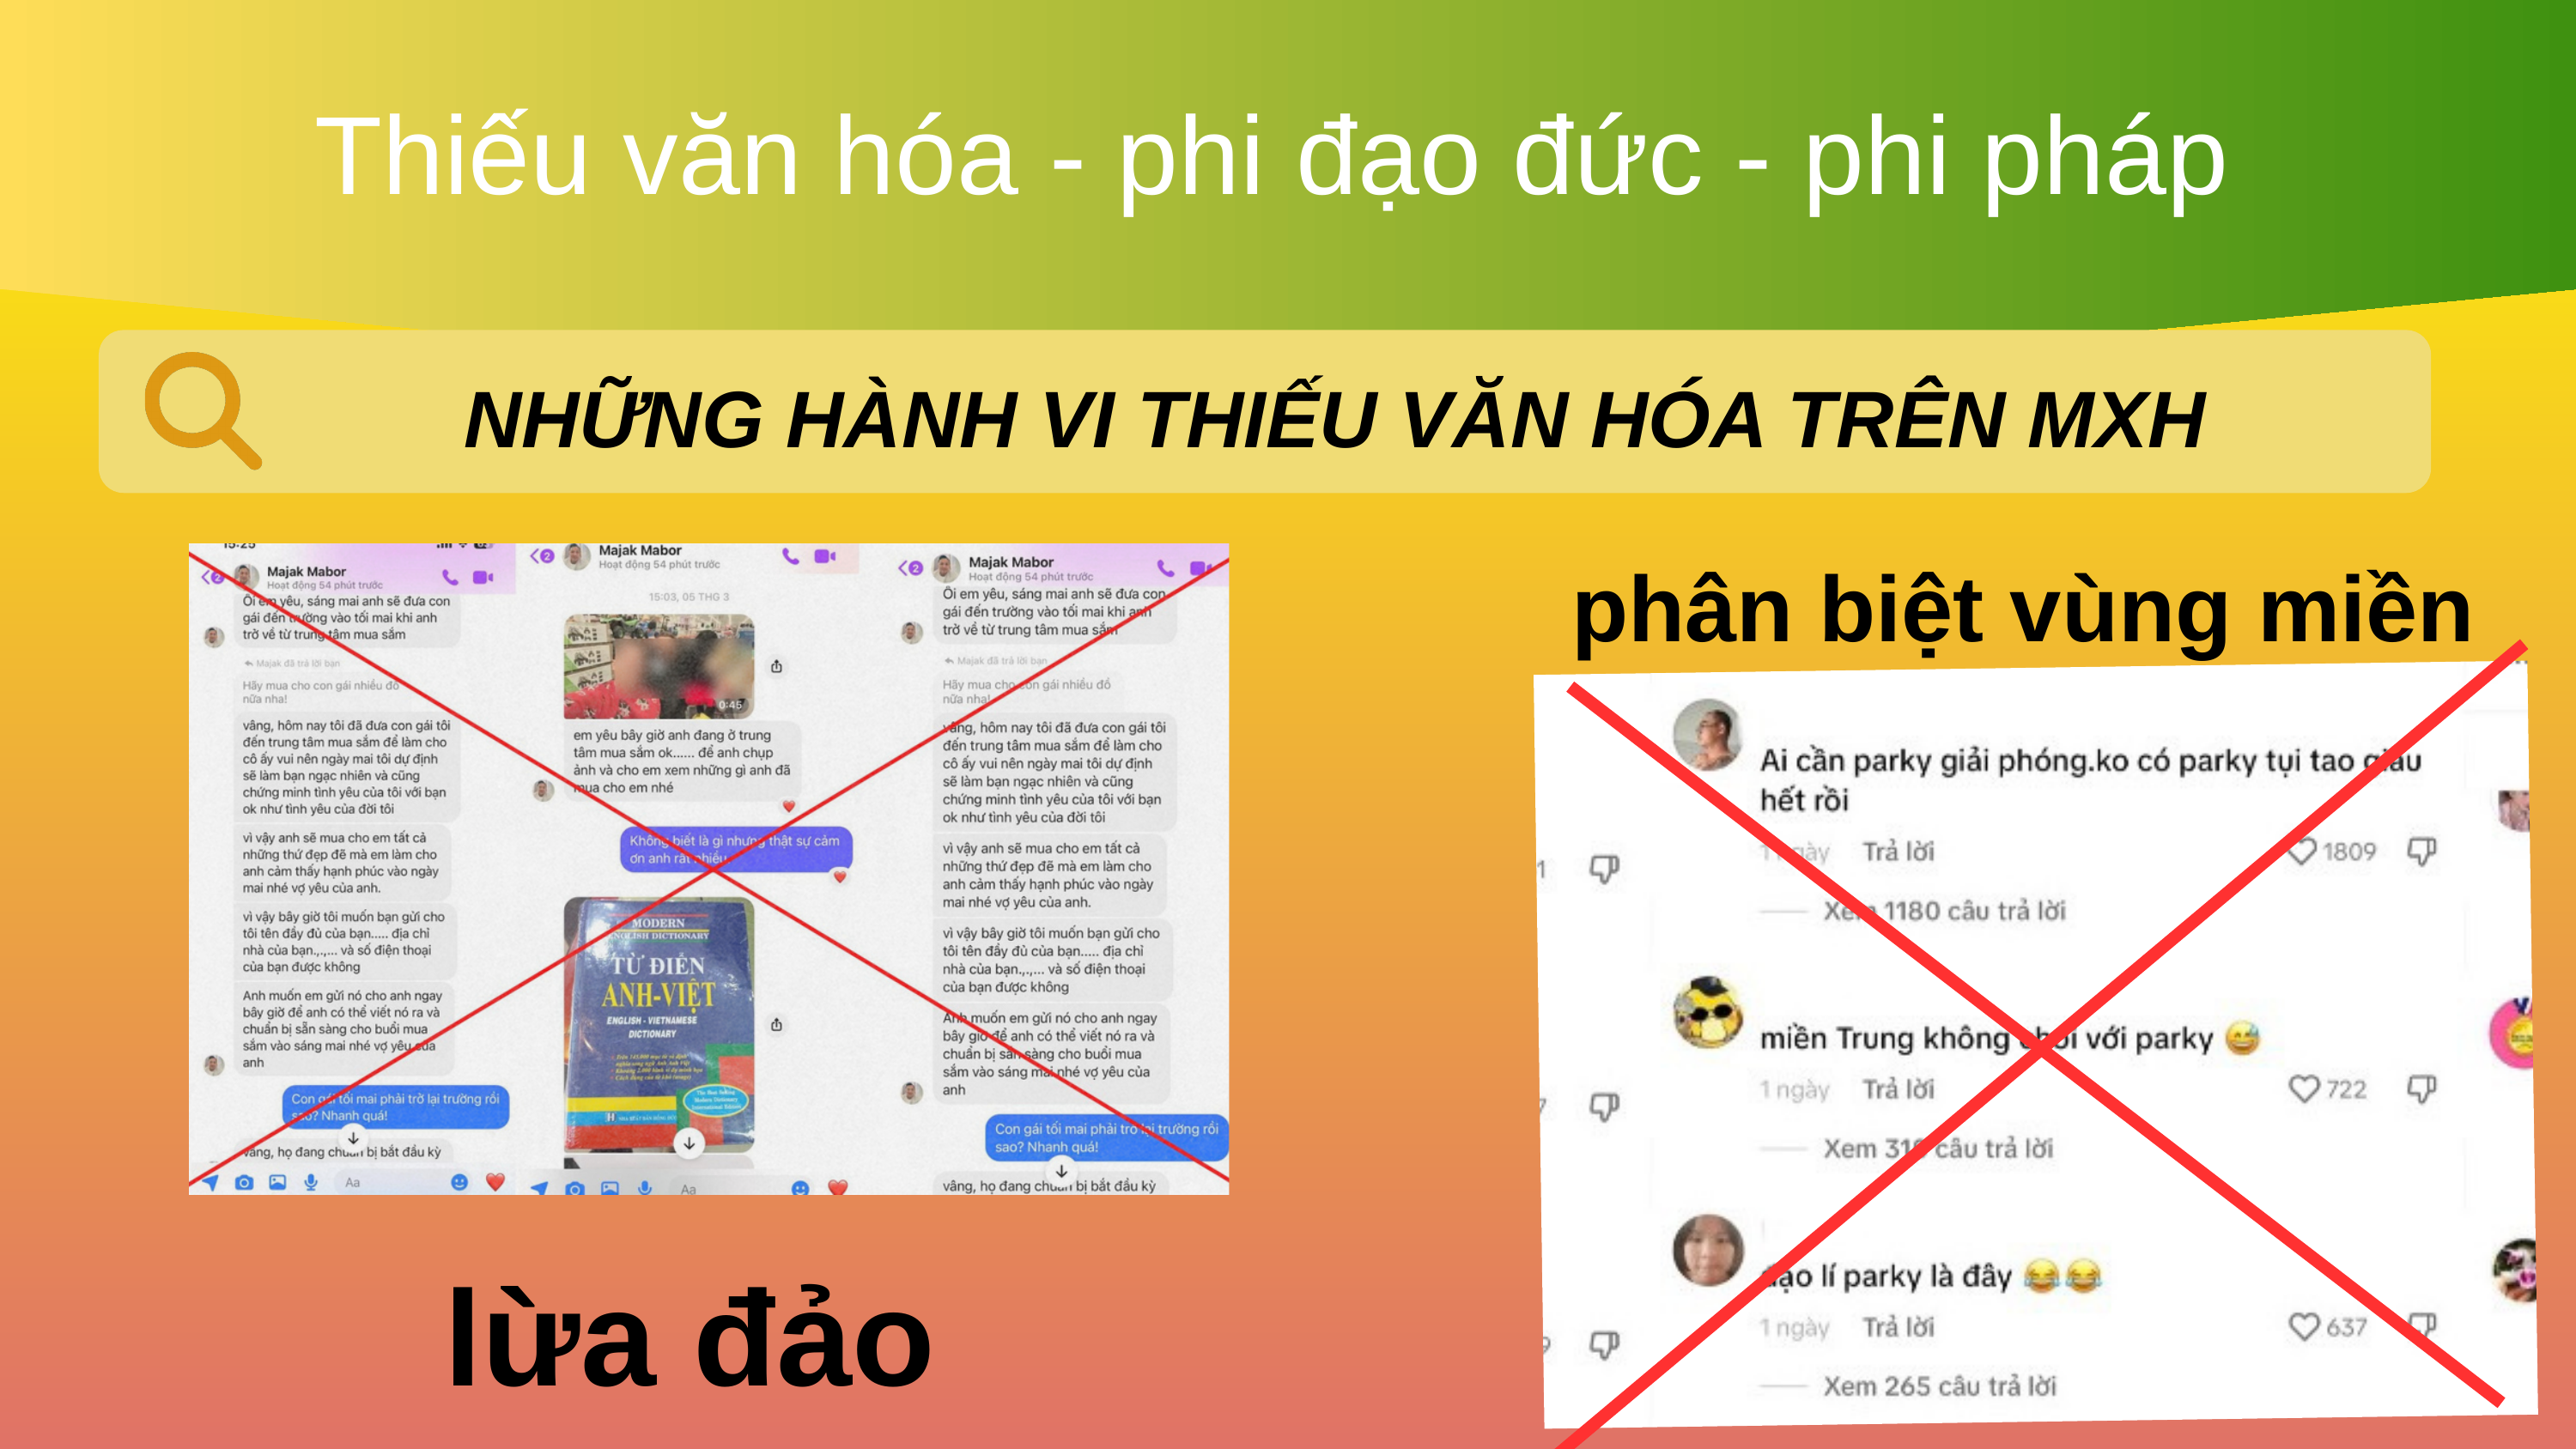

Thiếu văn hóa - phi đạo đức - phi pháp

NHỮNG HÀNH VI THIẾU VĂN HÓA TRÊN MXH
phân biệt vùng miền

lừa đảo